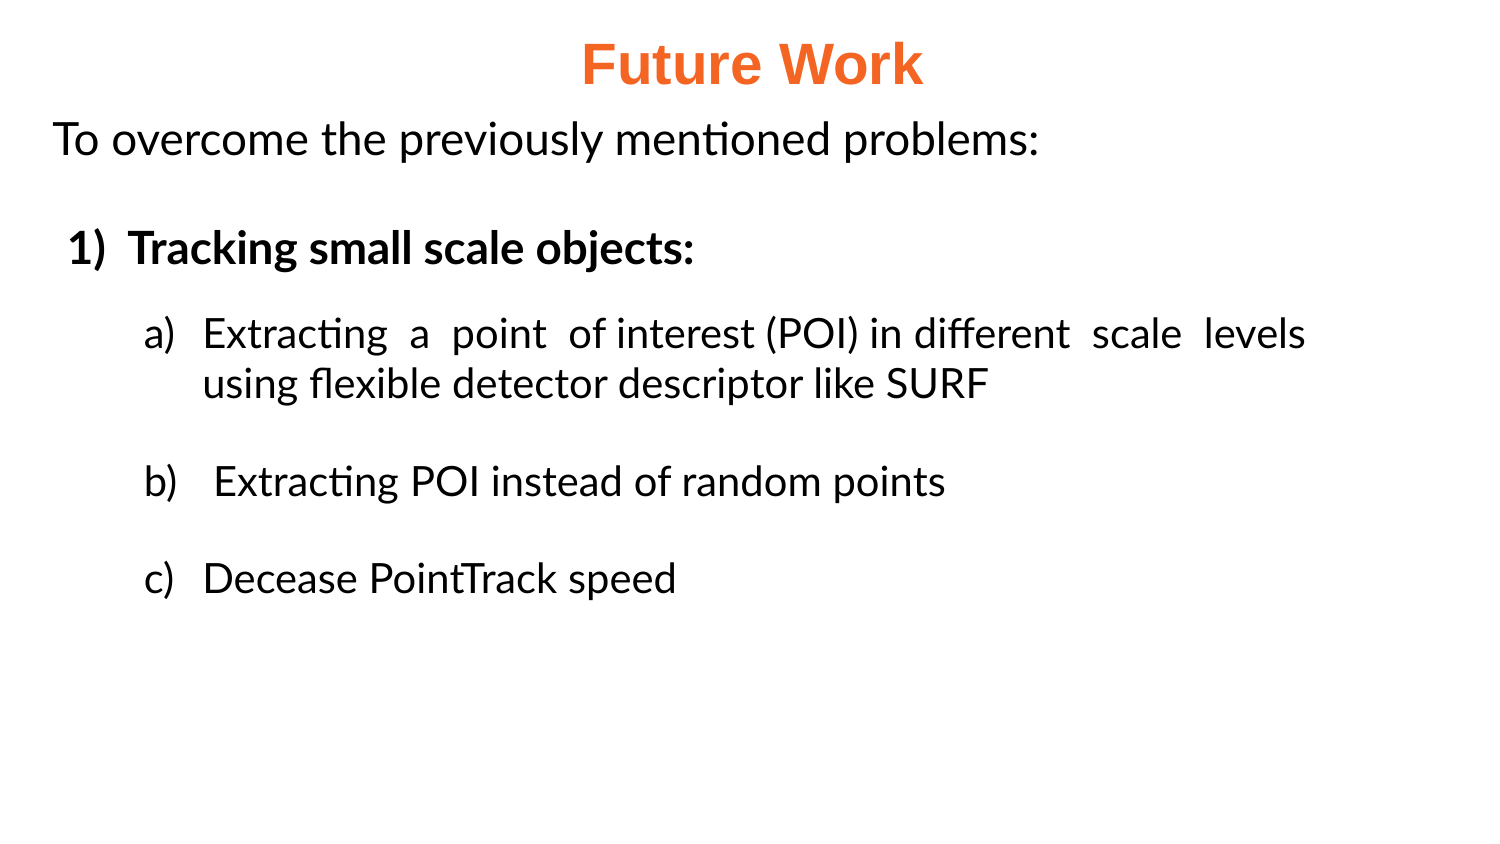

Future Work

To overcome the previously mentioned problems:

Tracking small scale objects:

Extracting  a  point  of interest (POI) in different  scale  levels using flexible detector descriptor like SURF

 Extracting POI instead of random points

Decease PointTrack speed